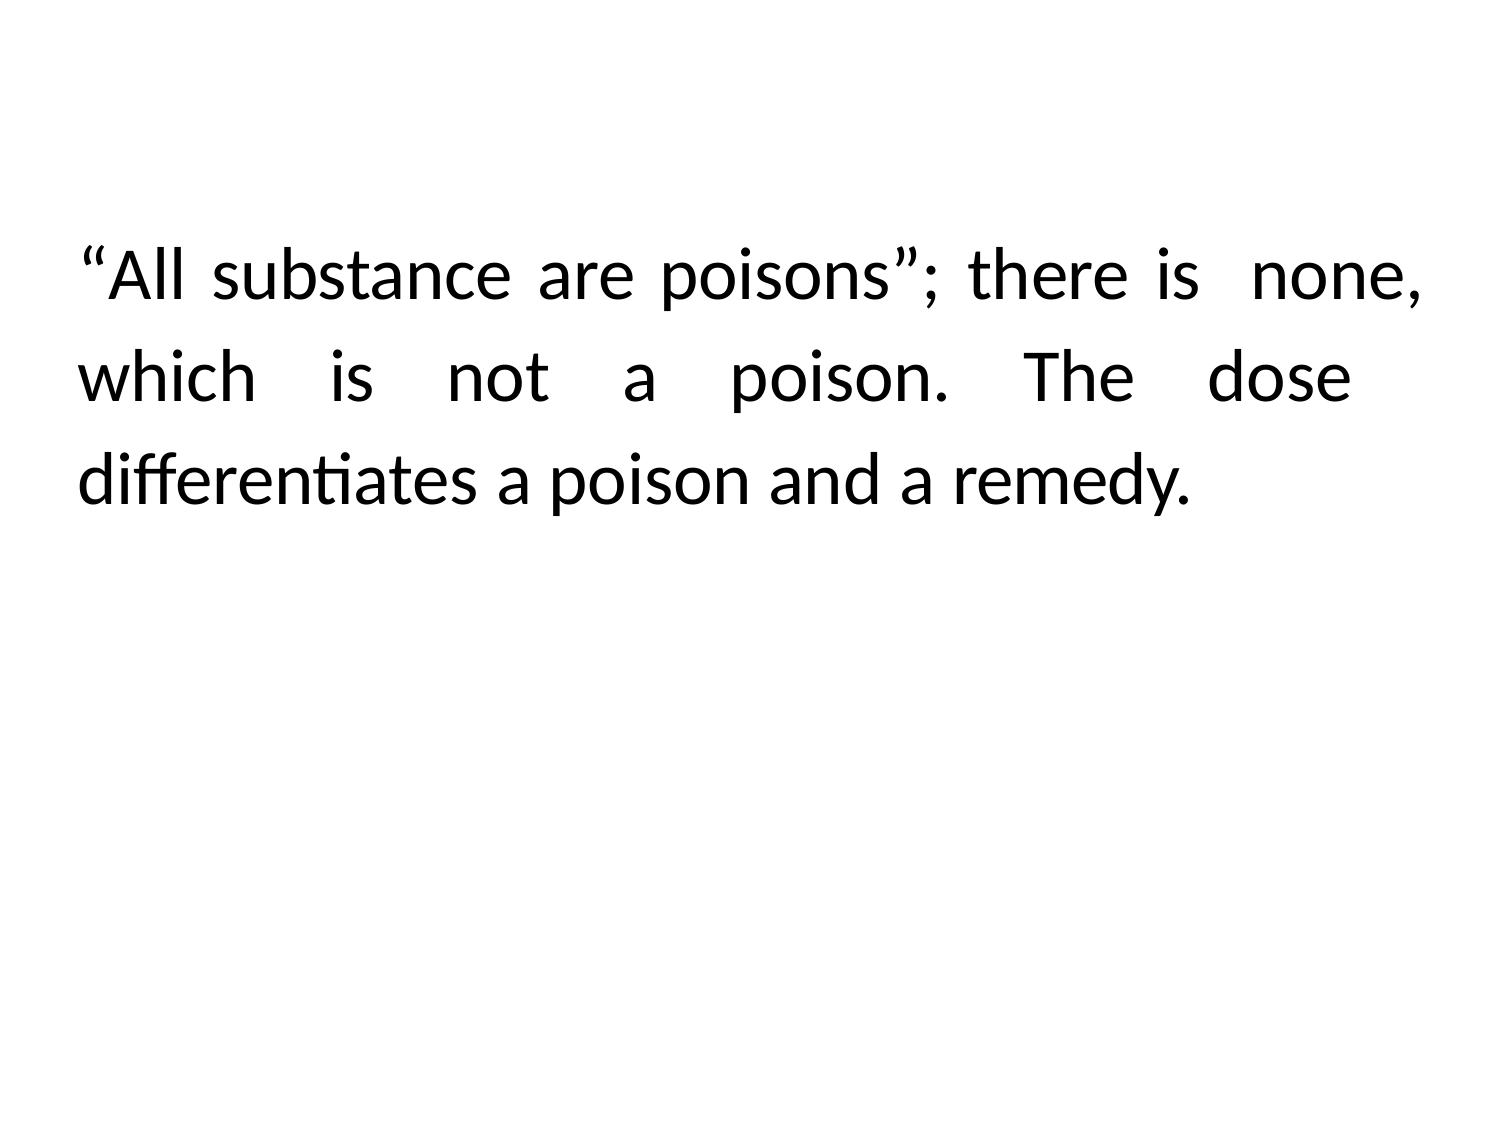

# “All substance are poisons”; there is  none, which is not a poison. The dose  differentiates a poison and a remedy.